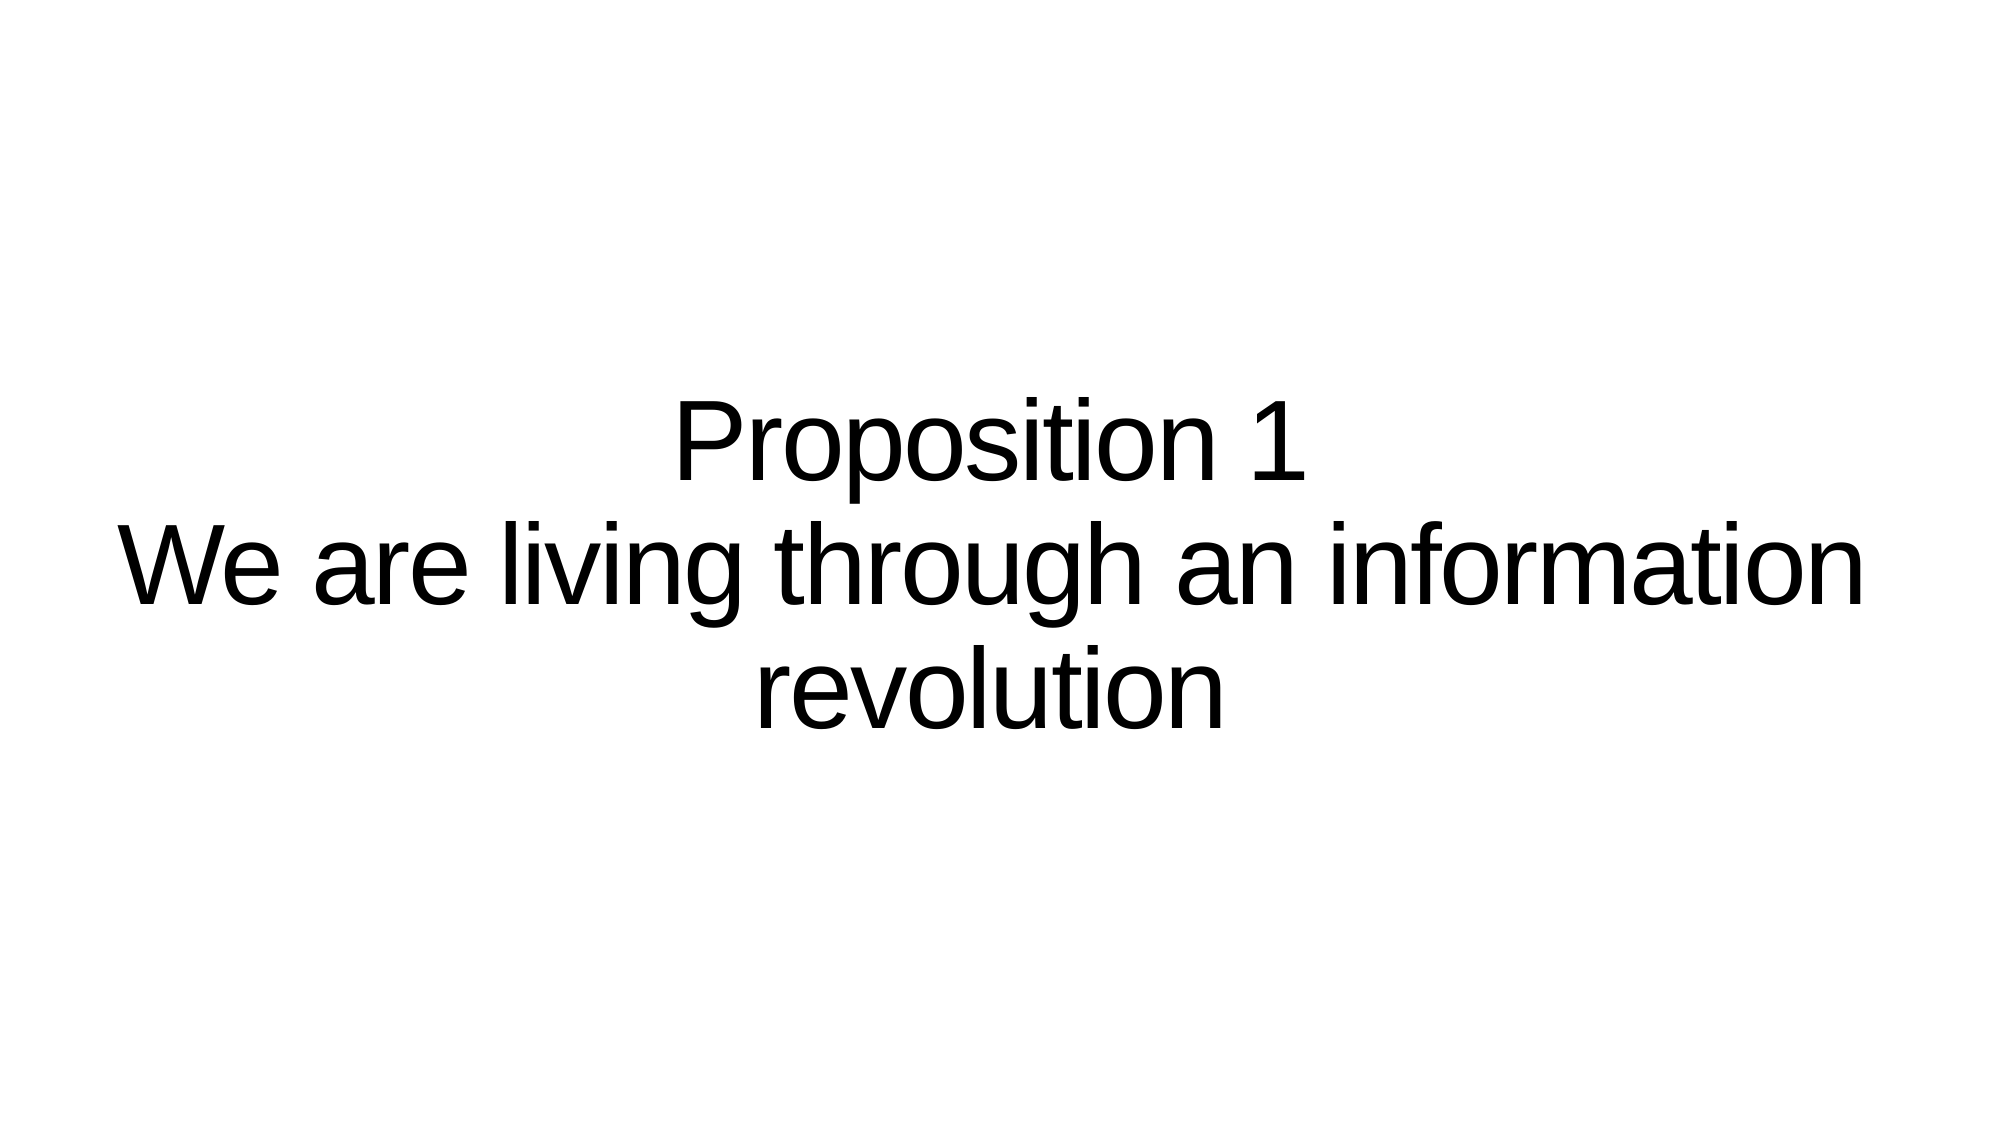

# Proposition 1 We are living through an information revolution